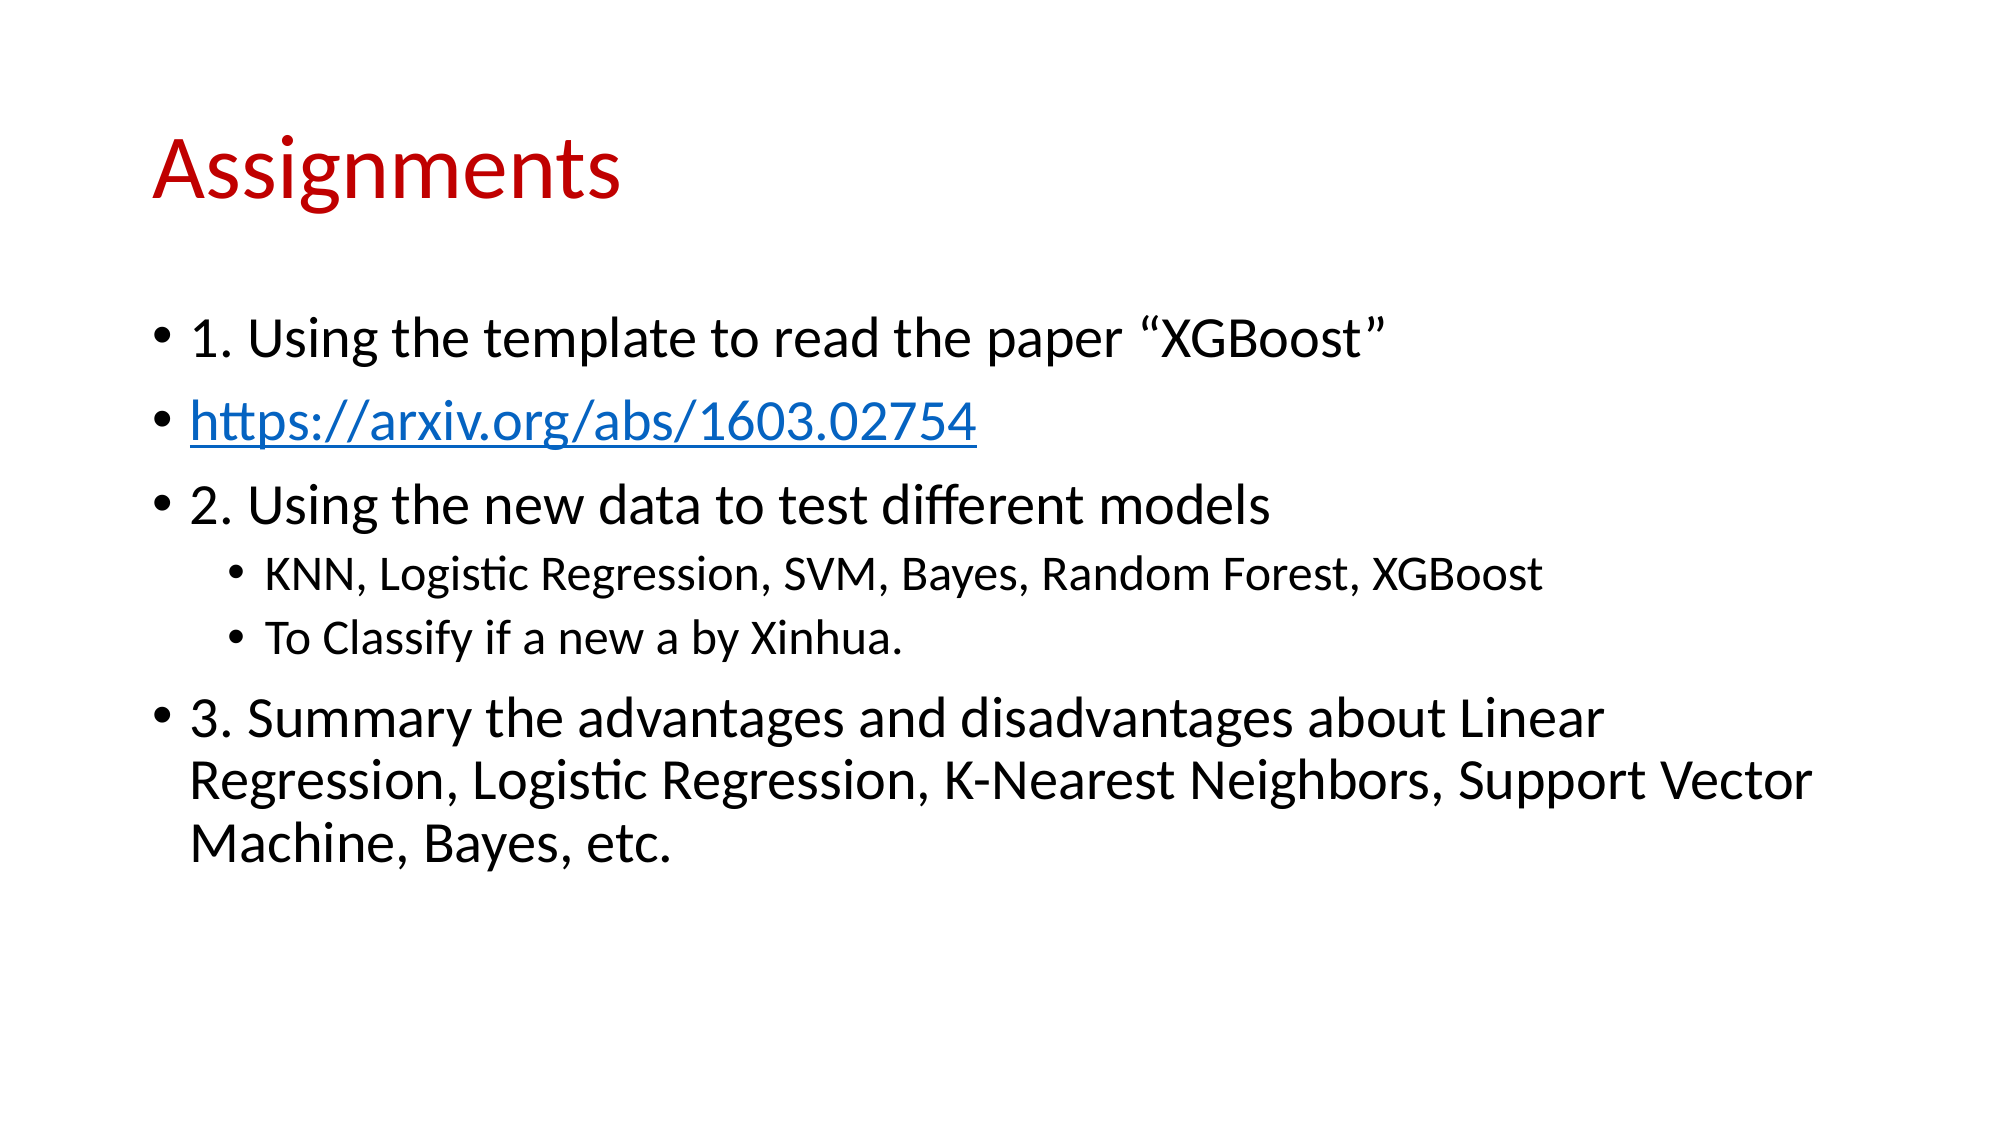

# Assignments
1. Using the template to read the paper “XGBoost”
https://arxiv.org/abs/1603.02754
2. Using the new data to test different models
KNN, Logistic Regression, SVM, Bayes, Random Forest, XGBoost
To Classify if a new a by Xinhua.
3. Summary the advantages and disadvantages about Linear Regression, Logistic Regression, K-Nearest Neighbors, Support Vector Machine, Bayes, etc.